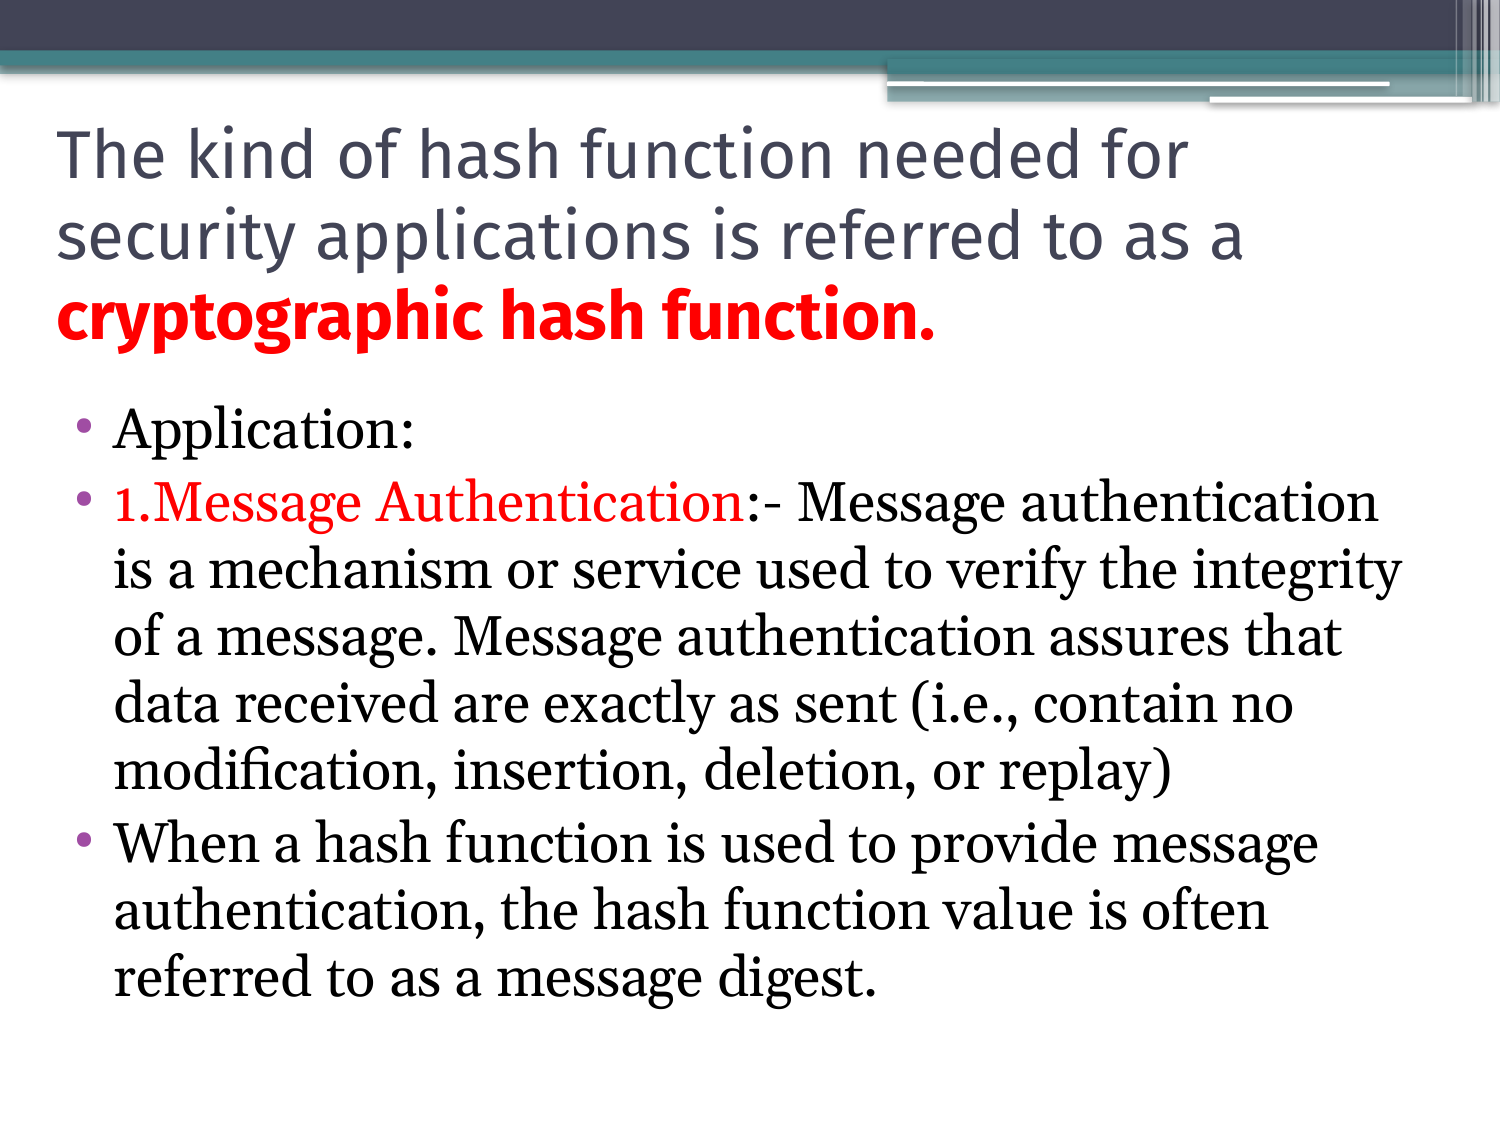

# The kind of hash function needed for security applications is referred to as a cryptographic hash function.
Application:
1.Message Authentication:- Message authentication is a mechanism or service used to verify the integrity of a message. Message authentication assures that data received are exactly as sent (i.e., contain no modification, insertion, deletion, or replay)
When a hash function is used to provide message authentication, the hash function value is often referred to as a message digest.